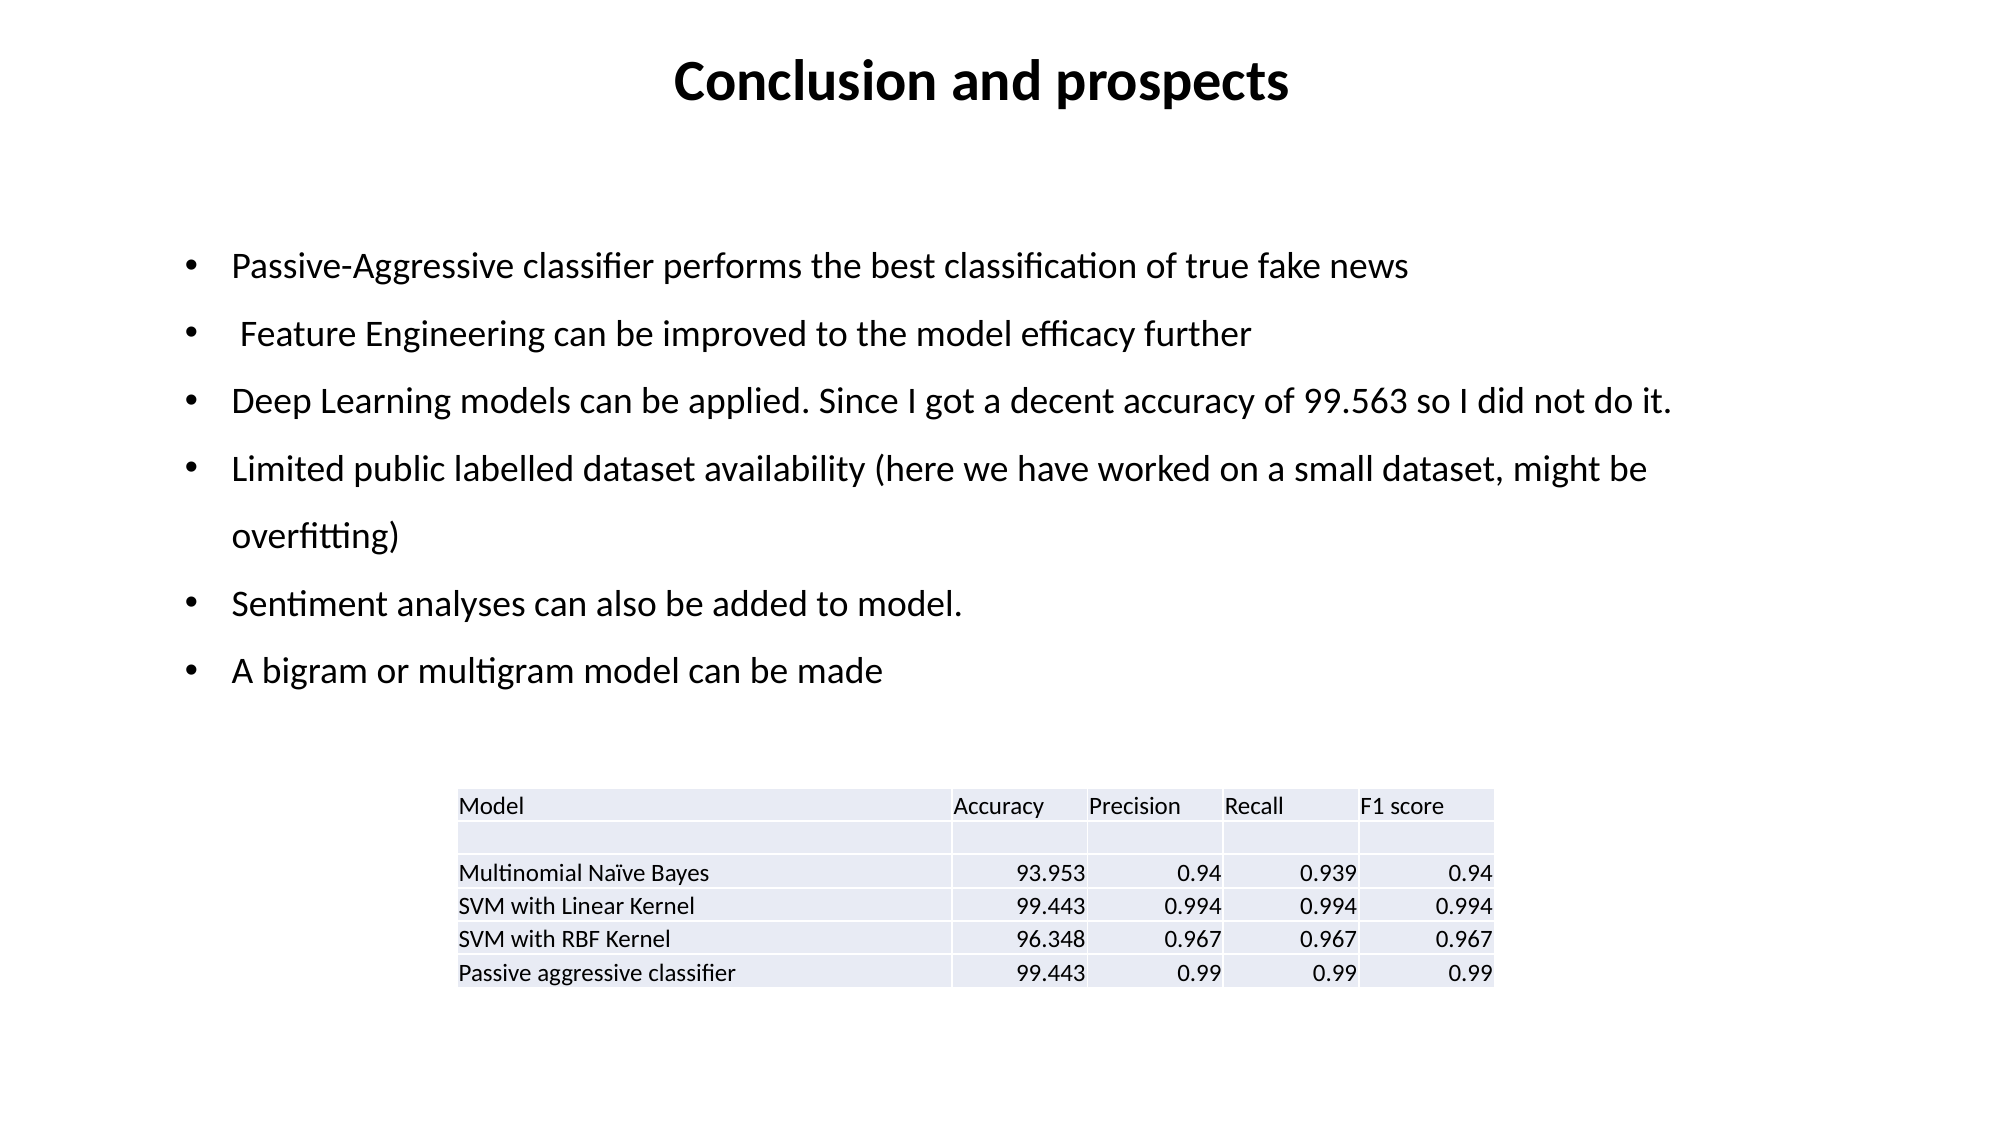

Conclusion and prospects
Passive-Aggressive classifier performs the best classification of true fake news
 Feature Engineering can be improved to the model efficacy further
Deep Learning models can be applied. Since I got a decent accuracy of 99.563 so I did not do it.
Limited public labelled dataset availability (here we have worked on a small dataset, might be overfitting)
Sentiment analyses can also be added to model.
A bigram or multigram model can be made
| Model | Accuracy | Precision | Recall | F1 score |
| --- | --- | --- | --- | --- |
|  |  |  |  |  |
| Multinomial Naïve Bayes | 93.953 | 0.94 | 0.939 | 0.94 |
| SVM with Linear Kernel | 99.443 | 0.994 | 0.994 | 0.994 |
| SVM with RBF Kernel | 96.348 | 0.967 | 0.967 | 0.967 |
| Passive aggressive classifier | 99.443 | 0.99 | 0.99 | 0.99 |